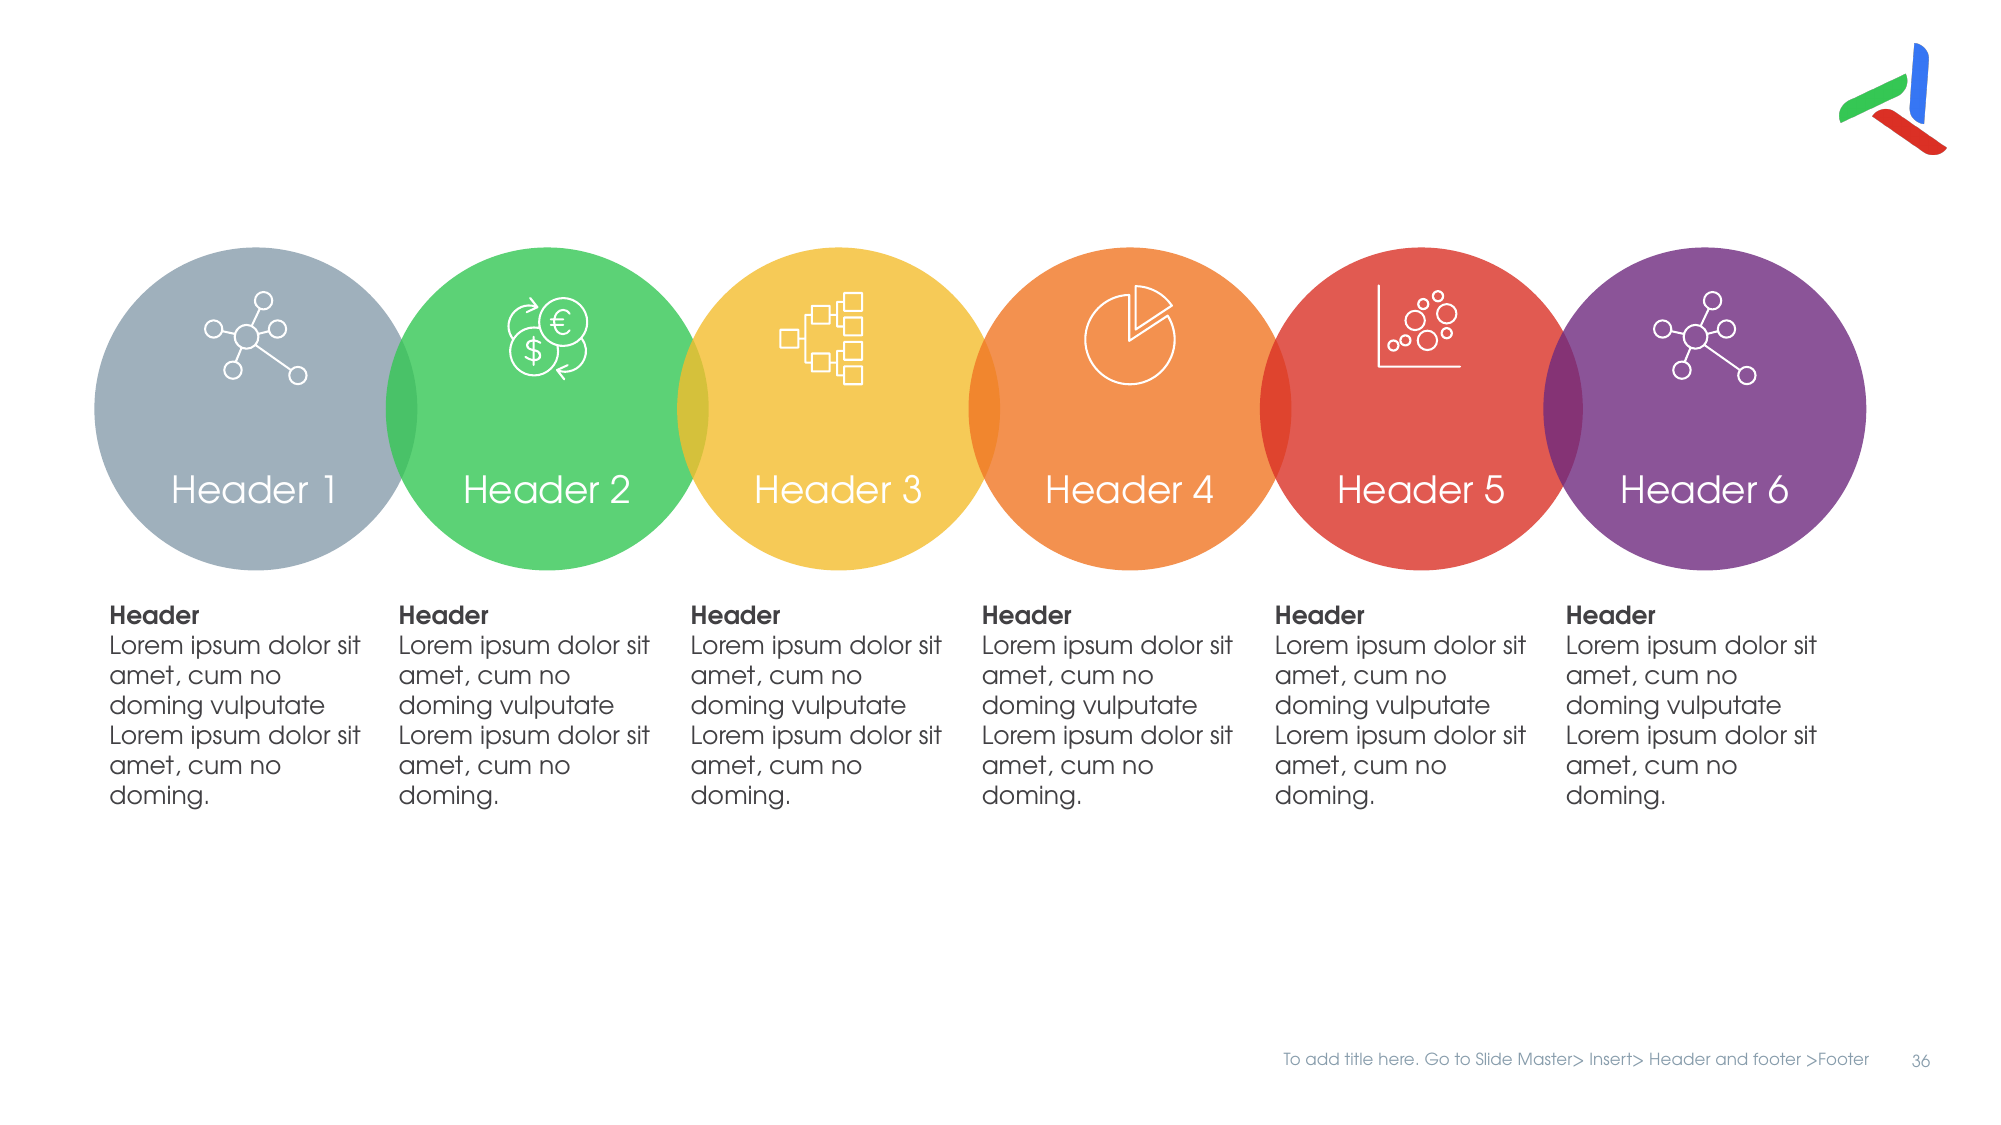

#

Header 1
Header
Lorem ipsum dolor sit amet, cum no doming vulputate Lorem ipsum dolor sit amet, cum no doming.
Header 2
Header
Lorem ipsum dolor sit amet, cum no doming vulputate Lorem ipsum dolor sit amet, cum no doming.
Header 3
Header
Lorem ipsum dolor sit amet, cum no doming vulputate Lorem ipsum dolor sit amet, cum no doming.
Header 4
Header
Lorem ipsum dolor sit amet, cum no doming vulputate Lorem ipsum dolor sit amet, cum no doming.
Header 5
Header
Lorem ipsum dolor sit amet, cum no doming vulputate Lorem ipsum dolor sit amet, cum no doming.
Header 6
Header
Lorem ipsum dolor sit amet, cum no doming vulputate Lorem ipsum dolor sit amet, cum no doming.

To add title here. Go to Slide Master> Insert> Header and footer >Footer